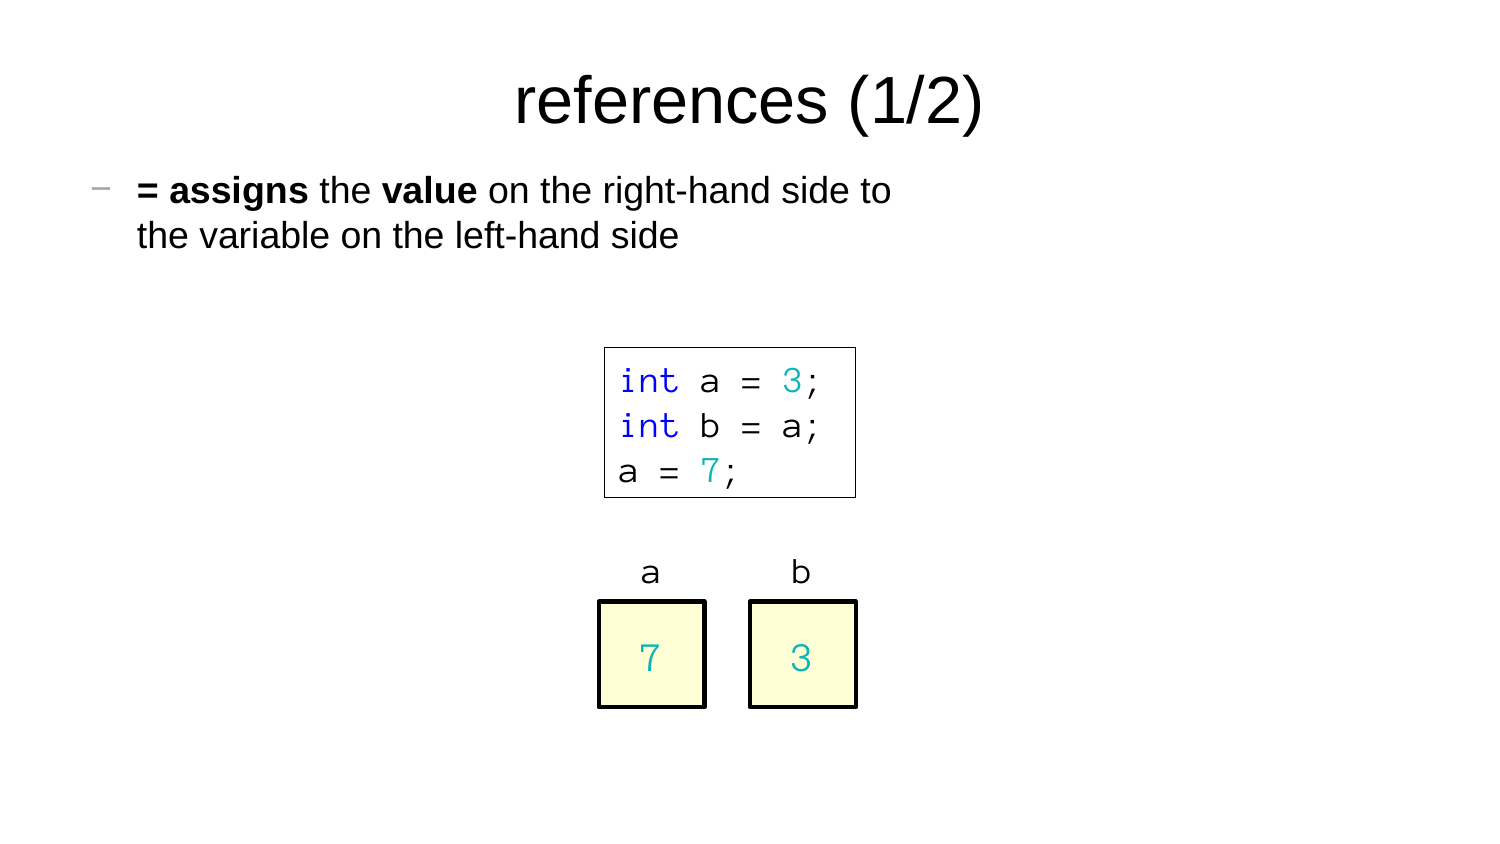

# references (1/2)
= assigns the value on the right-hand side to
the variable on the left-hand side

int a = 3;
int b = a;
a = 7;
a
b
7
3